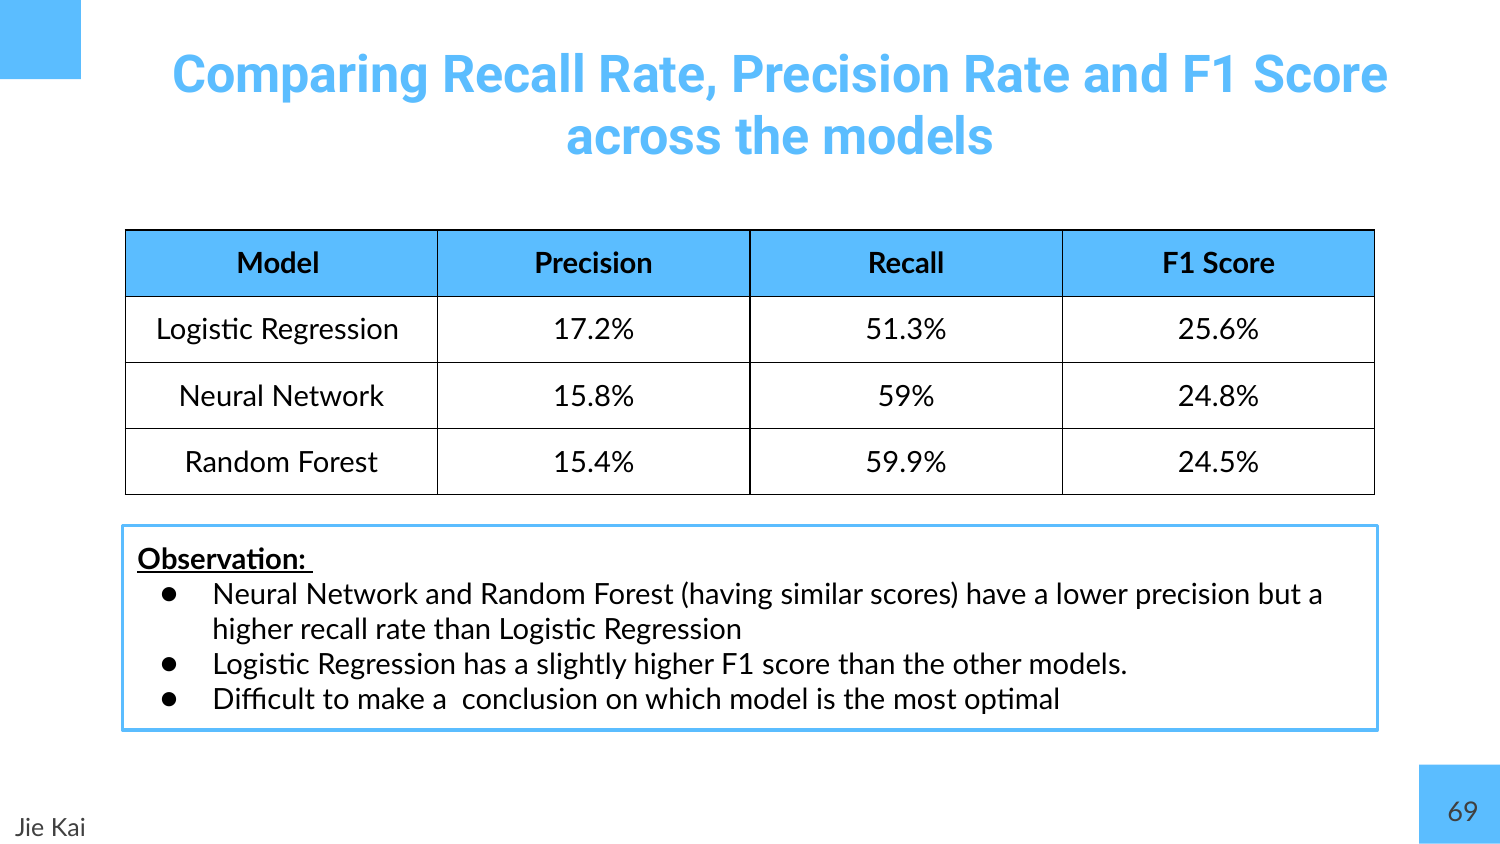

# Comparing Recall Rate, Precision Rate and F1 Score across the models
| Model | Precision | Recall | F1 Score |
| --- | --- | --- | --- |
| Logistic Regression | 17.2% | 51.3% | 25.6% |
| Neural Network | 15.8% | 59% | 24.8% |
| Random Forest | 15.4% | 59.9% | 24.5% |
Observation:
Neural Network and Random Forest (having similar scores) have a lower precision but a higher recall rate than Logistic Regression
Logistic Regression has a slightly higher F1 score than the other models.
Difficult to make a  conclusion on which model is the most optimal
69
Jie Kai